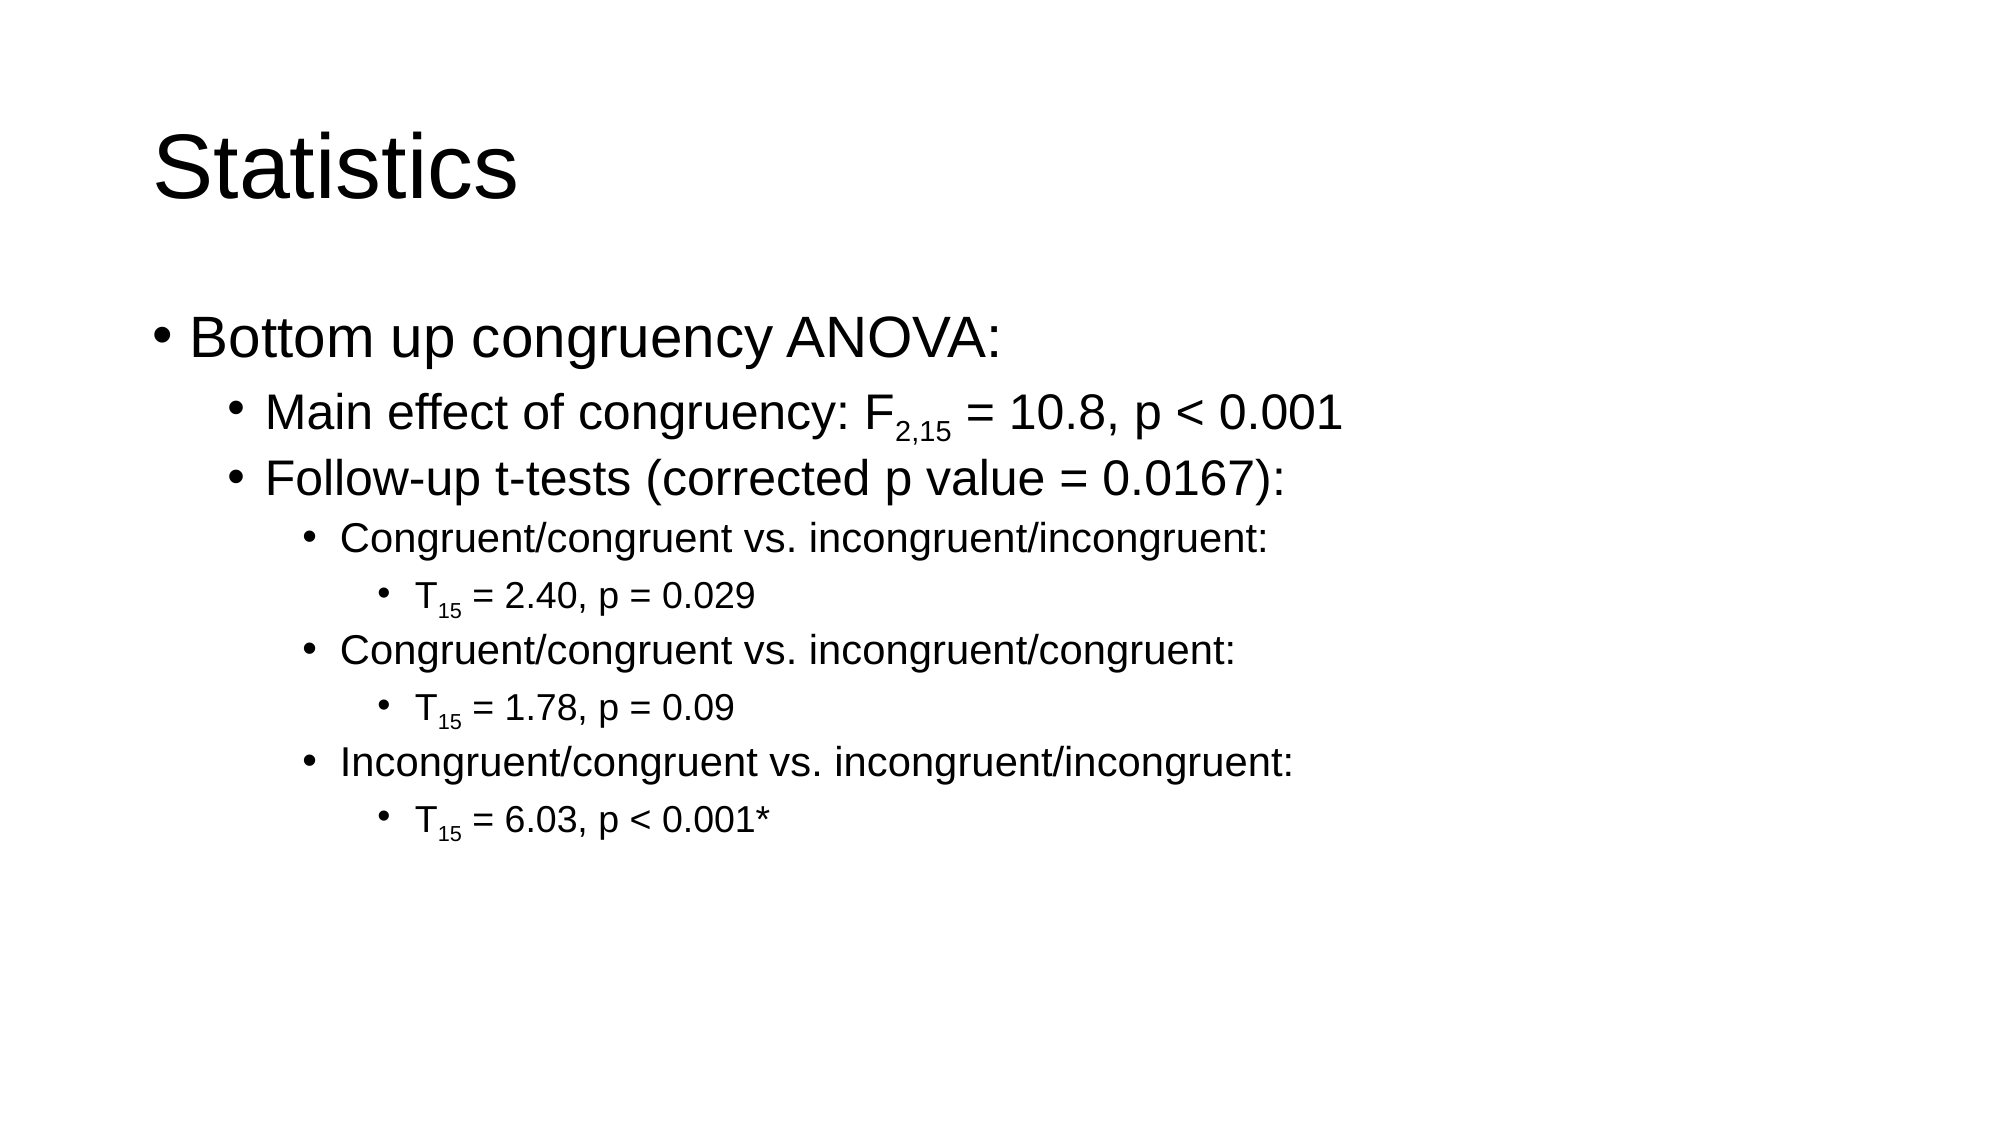

# Statistics
Bottom up congruency ANOVA:
Main effect of congruency: F2,15 = 10.8, p < 0.001
Follow-up t-tests (corrected p value = 0.0167):
Congruent/congruent vs. incongruent/incongruent:
T15 = 2.40, p = 0.029
Congruent/congruent vs. incongruent/congruent:
T15 = 1.78, p = 0.09
Incongruent/congruent vs. incongruent/incongruent:
T15 = 6.03, p < 0.001*